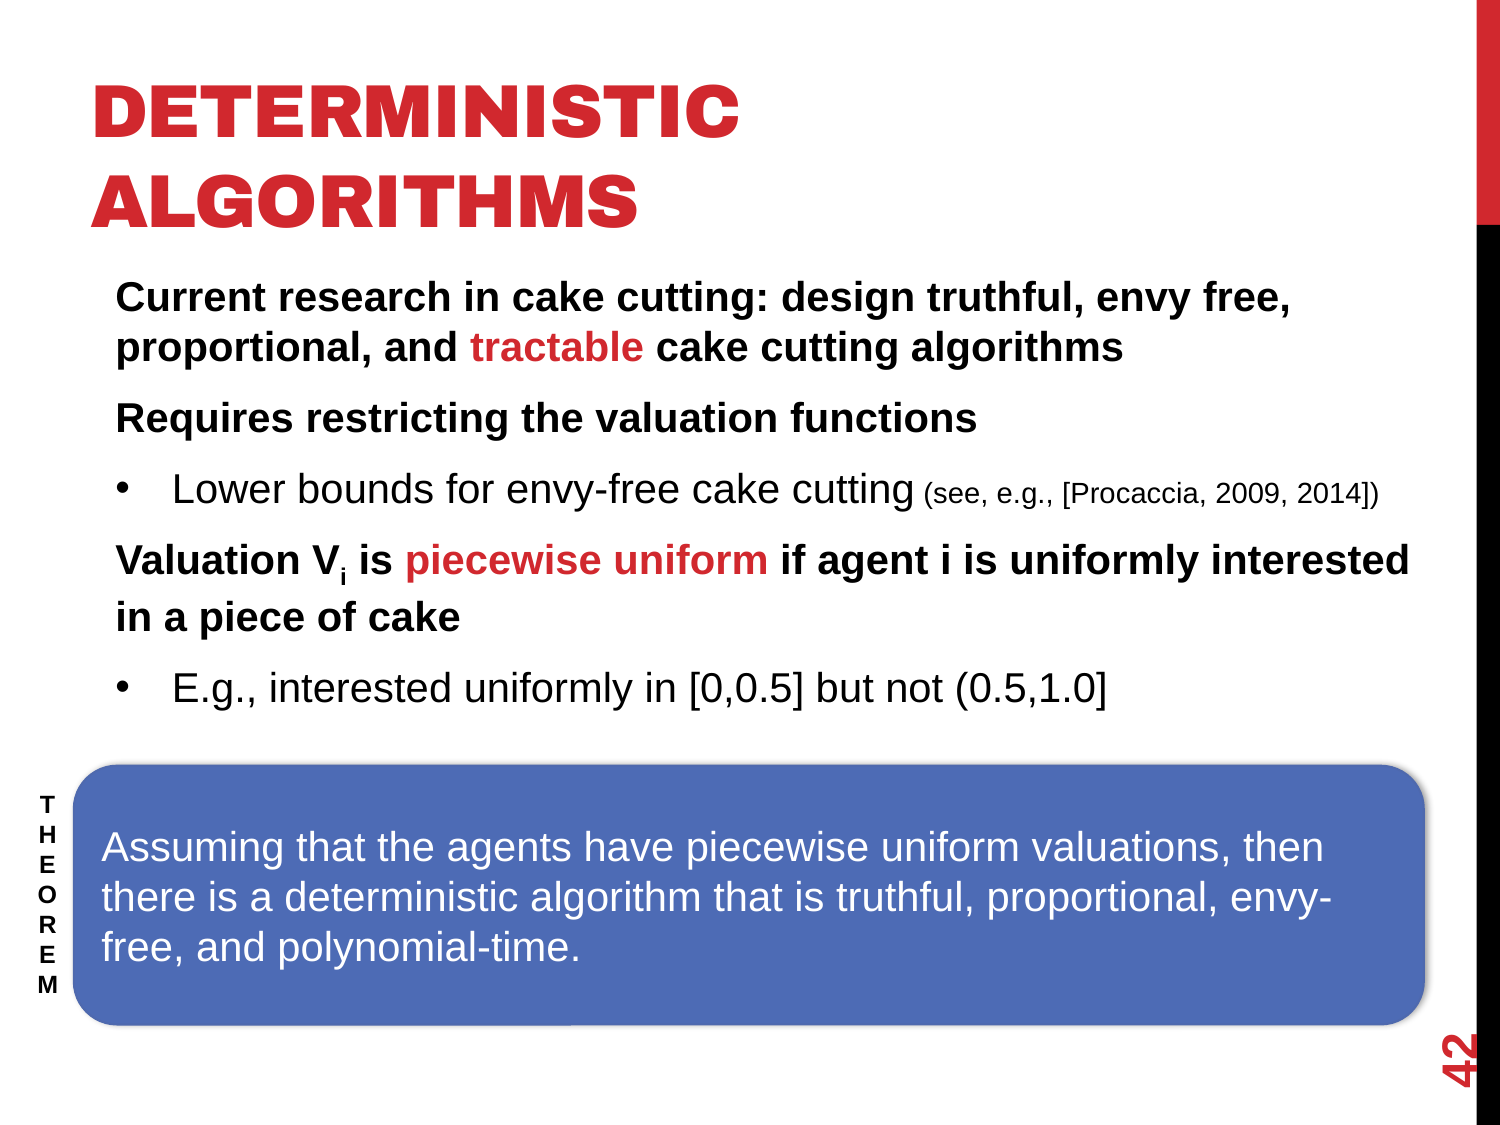

# Deterministic algorithms
Current research in cake cutting: design truthful, envy free, proportional, and tractable cake cutting algorithms
Requires restricting the valuation functions
Lower bounds for envy-free cake cutting (see, e.g., [Procaccia, 2009, 2014])
Valuation Vi is piecewise uniform if agent i is uniformly interested in a piece of cake
E.g., interested uniformly in [0,0.5] but not (0.5,1.0]
Assuming that the agents have piecewise uniform valuations, then there is a deterministic algorithm that is truthful, proportional, envy-free, and polynomial-time.
THEOREM
42